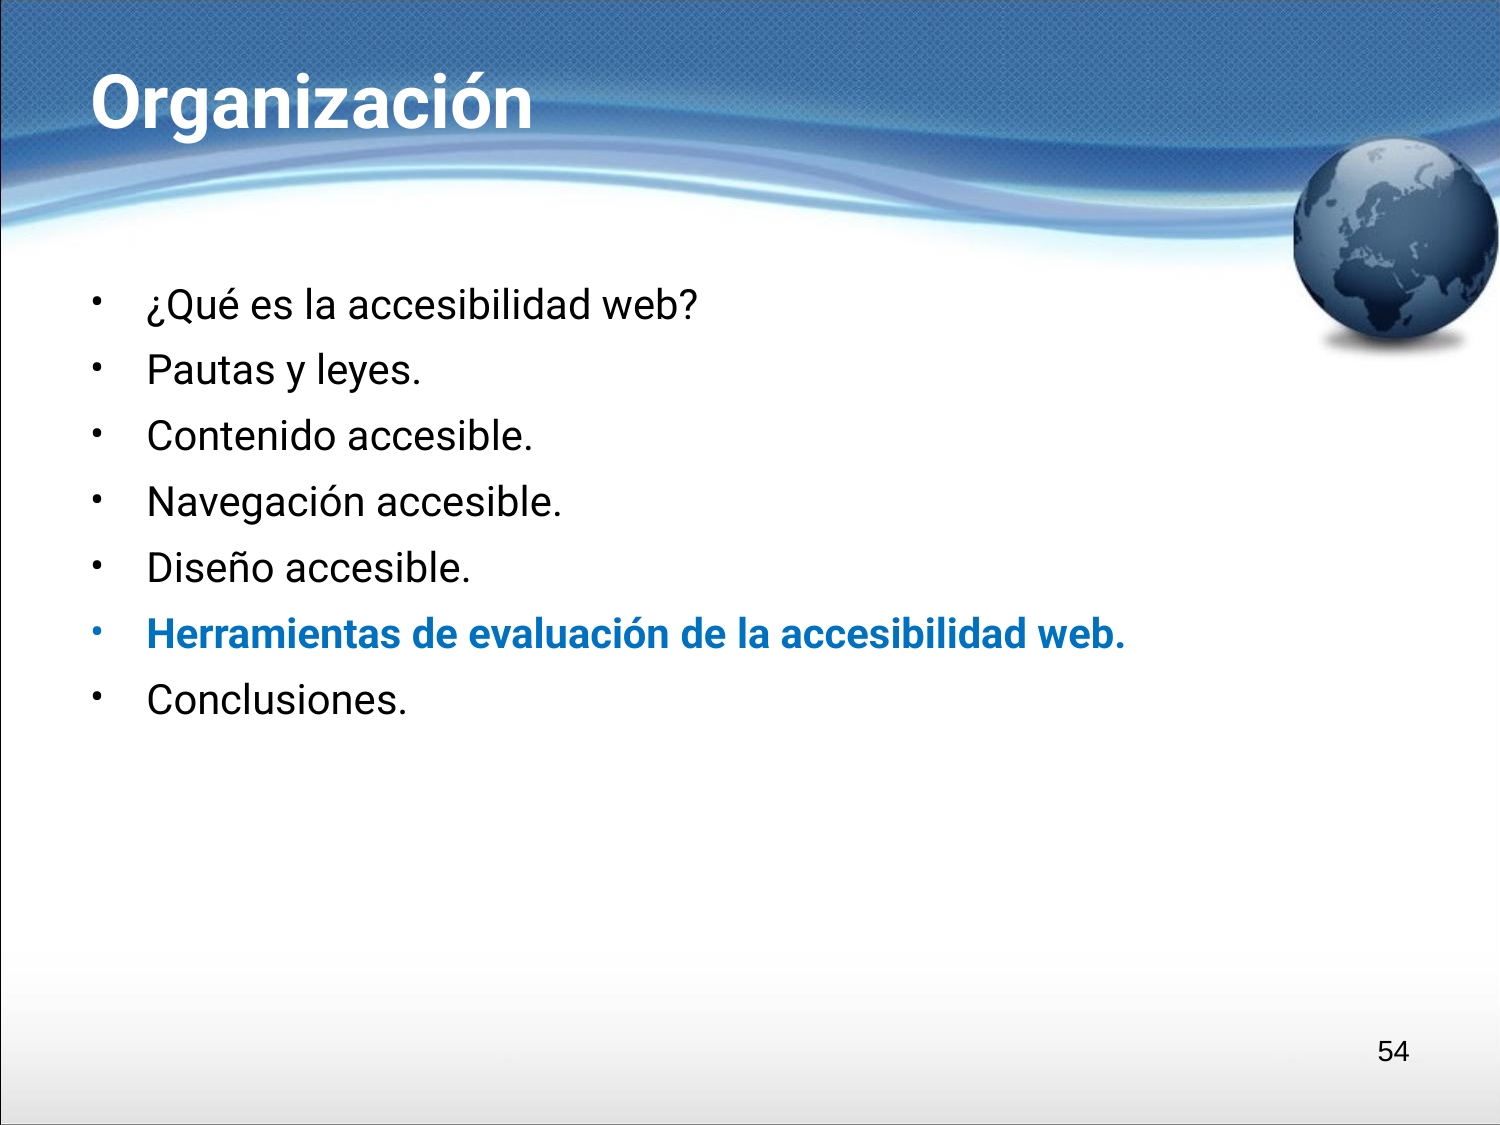

# Organización
¿Qué es la accesibilidad web?
Pautas y leyes.
Contenido accesible.
Navegación accesible.
Diseño accesible.
Herramientas de evaluación de la accesibilidad web.
Conclusiones.
54